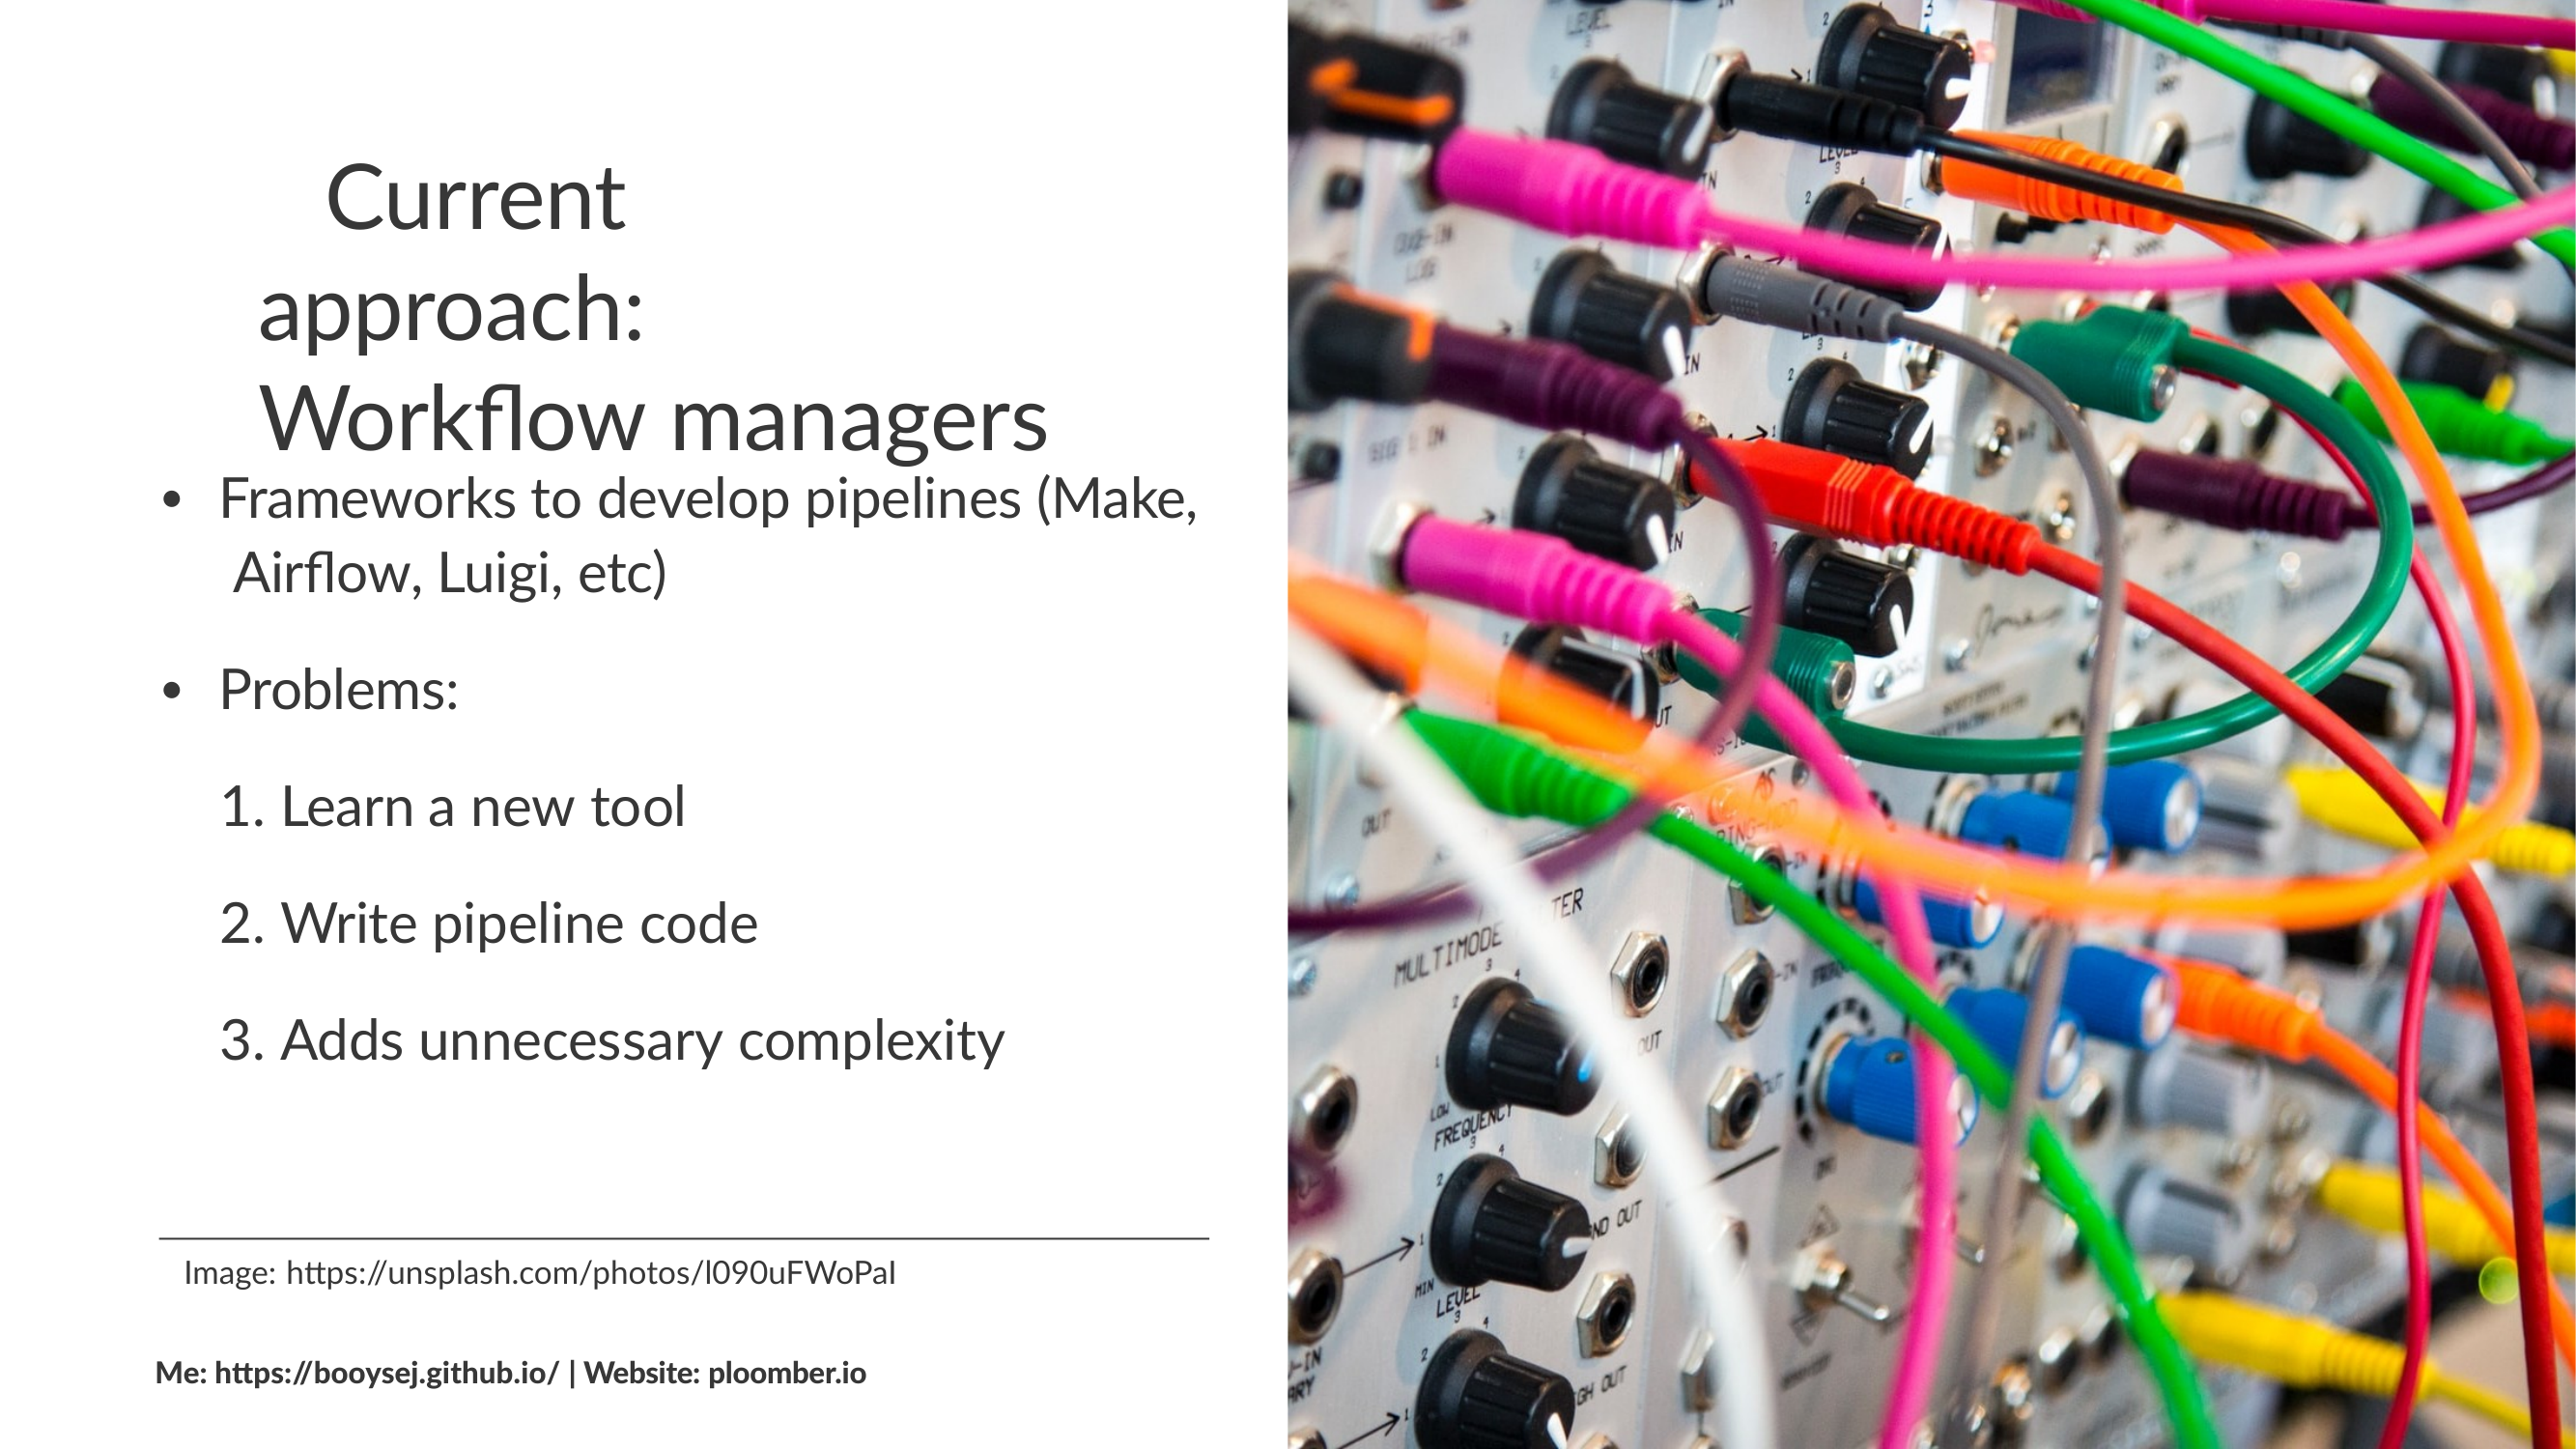

# Current	approach:  Workﬂow managers
Frameworks to develop pipelines (Make,  Airﬂow, Luigi, etc)
Problems:
Learn a new tool
Write pipeline code
Adds unnecessary complexity
•
•

Image: https://unsplash.com/photos/l090uFWoPaI
Me: https://booysej.github.io/ | Website: ploomber.io